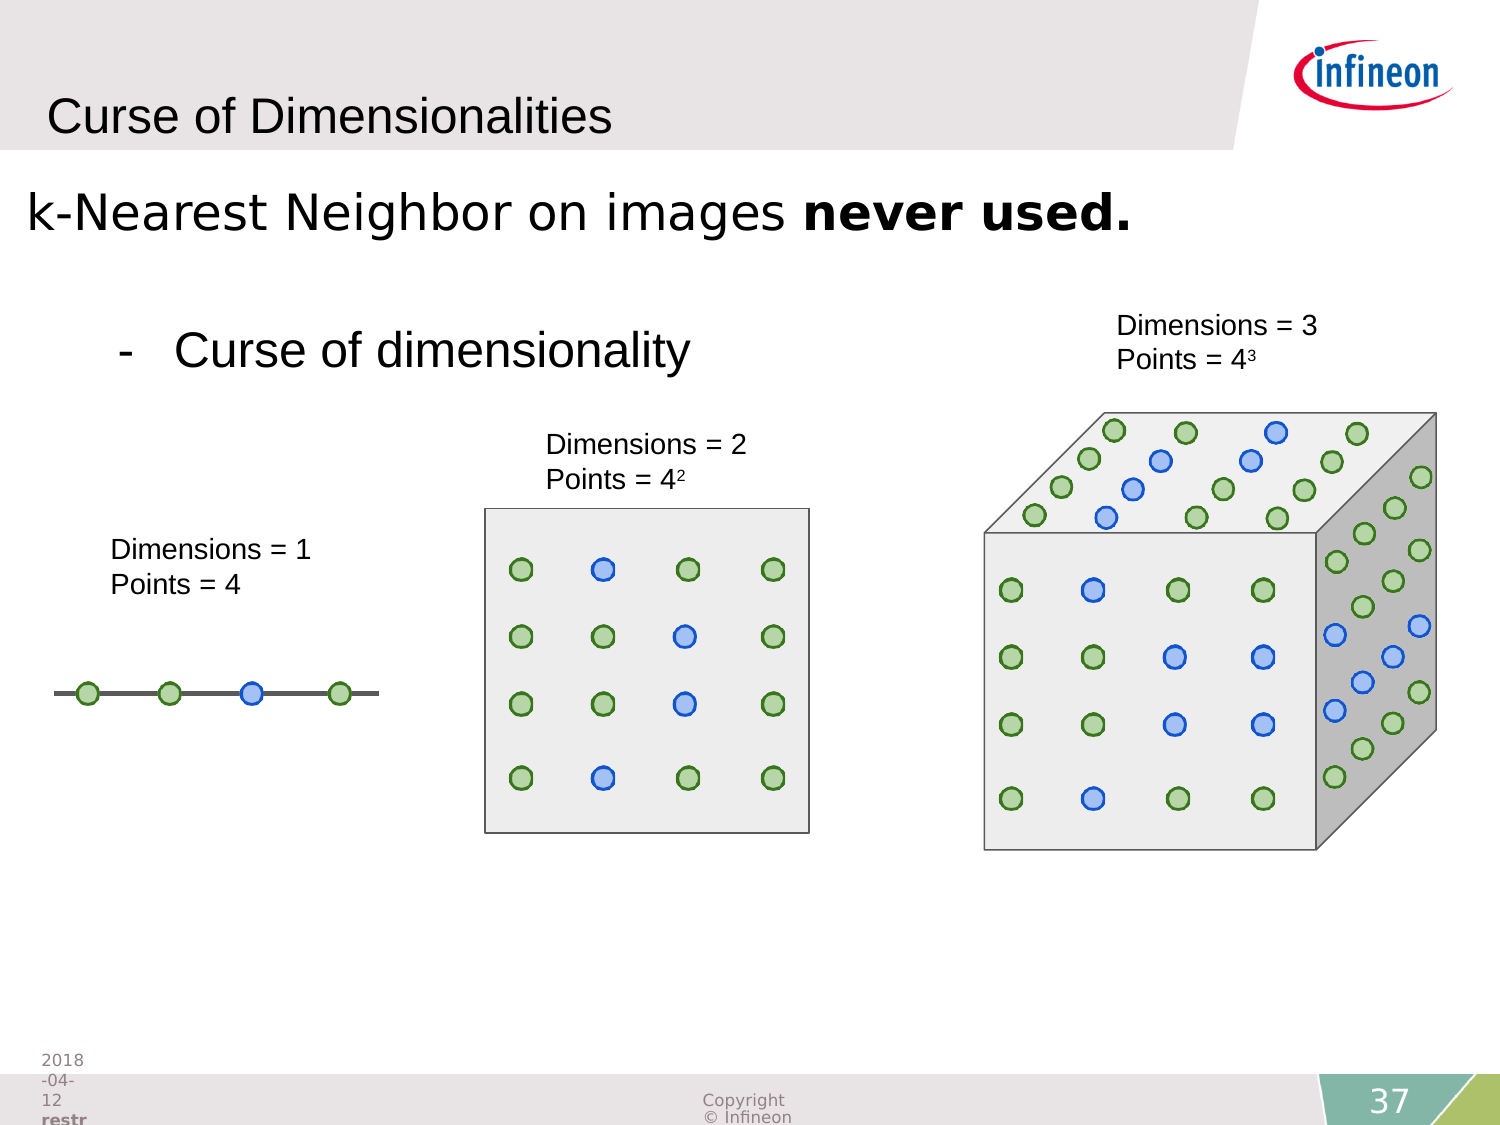

Curse of Dimensionalities
k-Nearest Neighbor on images never used.
Dimensions = 3
Points = 43
-	Curse of dimensionality

Dimensions = 2
Points = 42

Dimensions = 1
Points = 4

Lecture 2 -
2018-04-12   restricted
Copyright © Infineon Technologies AG 2018. All rights reserved.
37